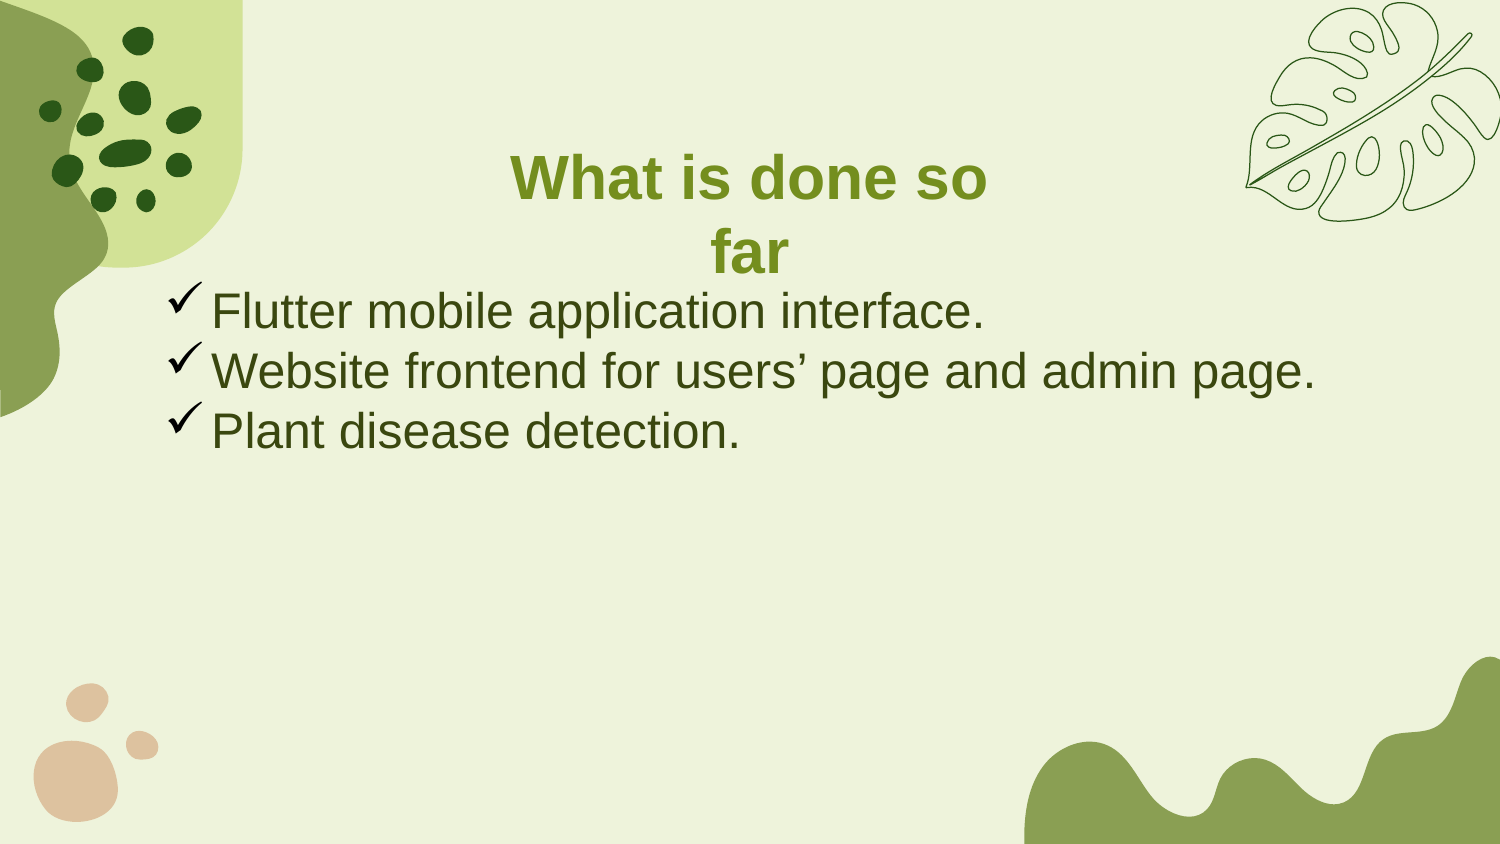

What is done so far
Flutter mobile application interface.
Website frontend for users’ page and admin page.
Plant disease detection.